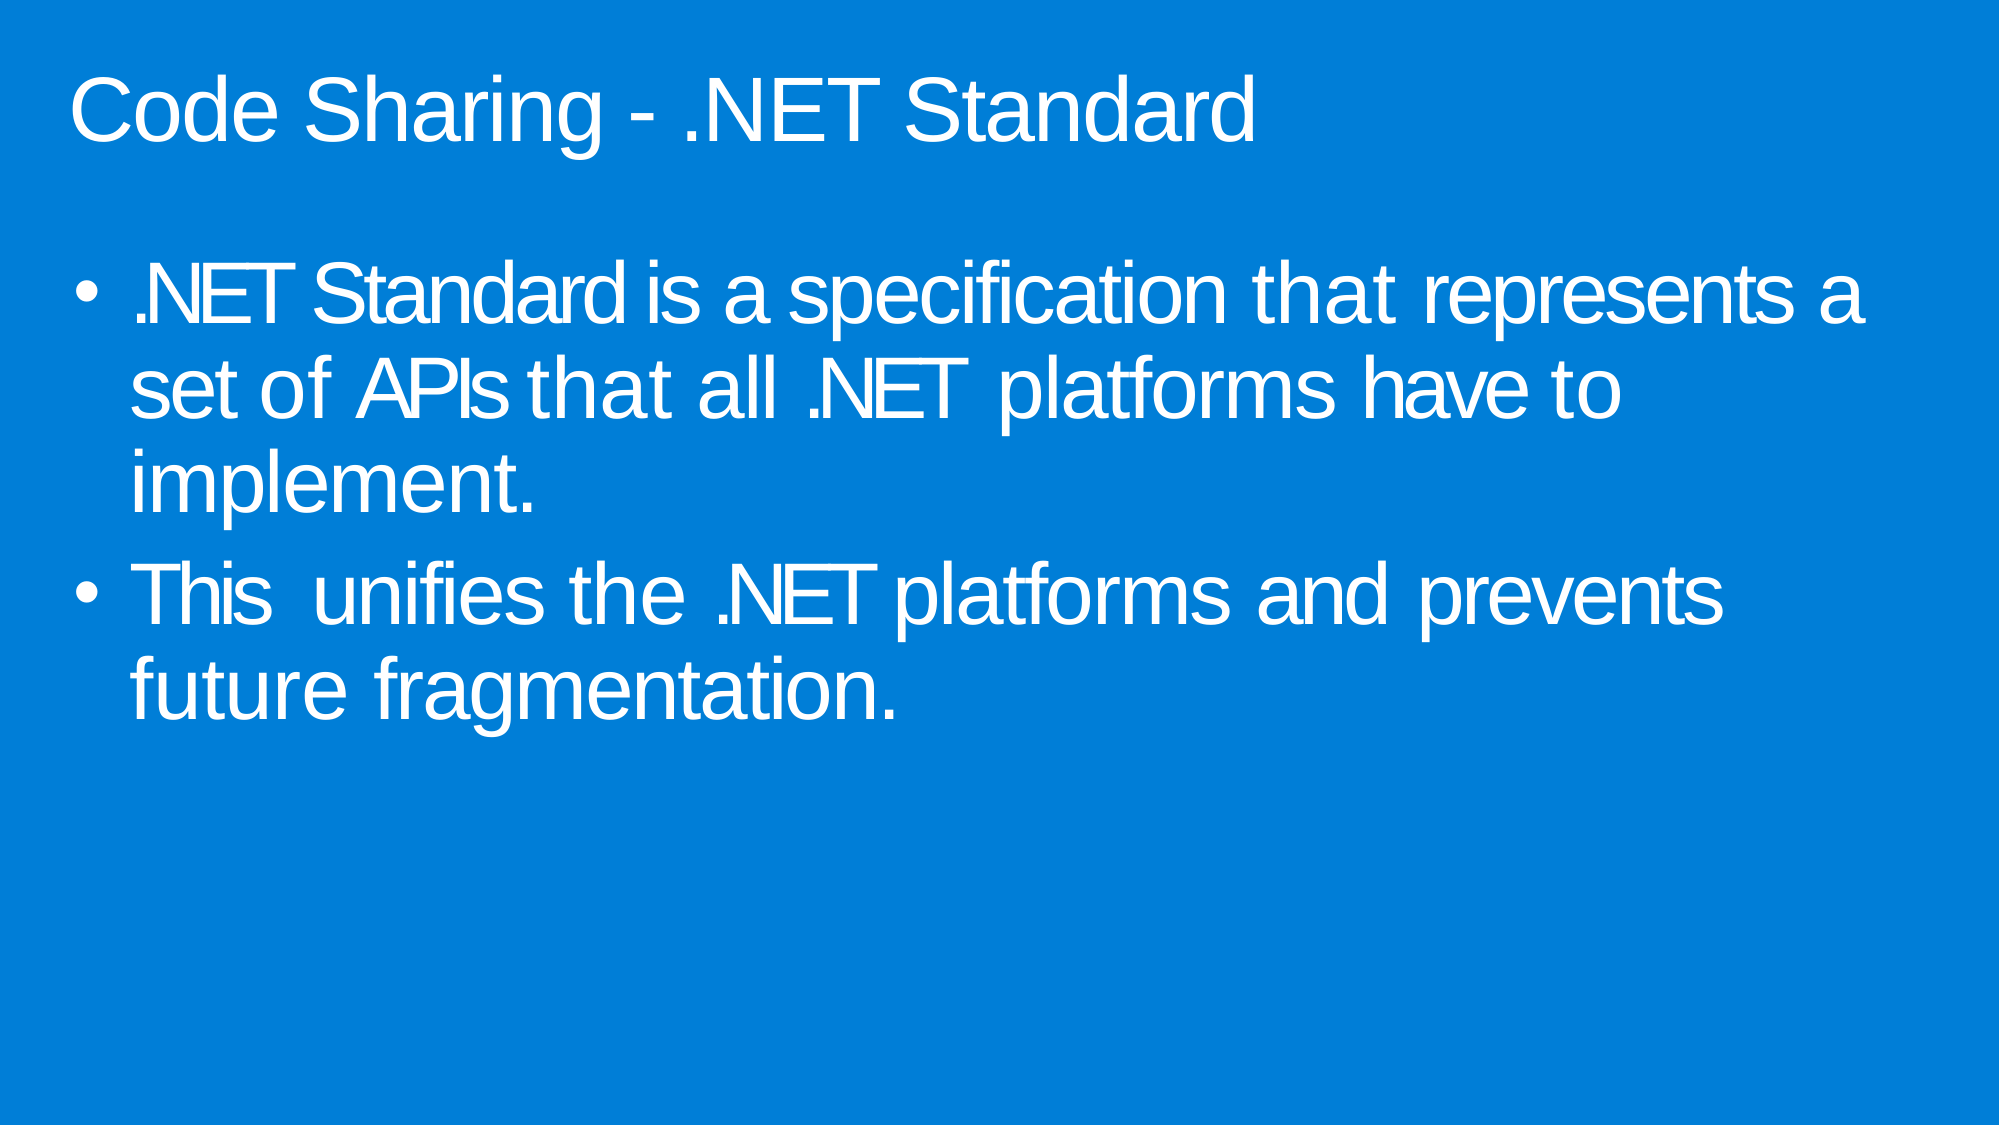

# Code Sharing - .NET Standard
.NET Standard is a specification that represents a set of APIs that all .NET  platforms have to implement.
This  unifies the .NET platforms and prevents  future fragmentation.